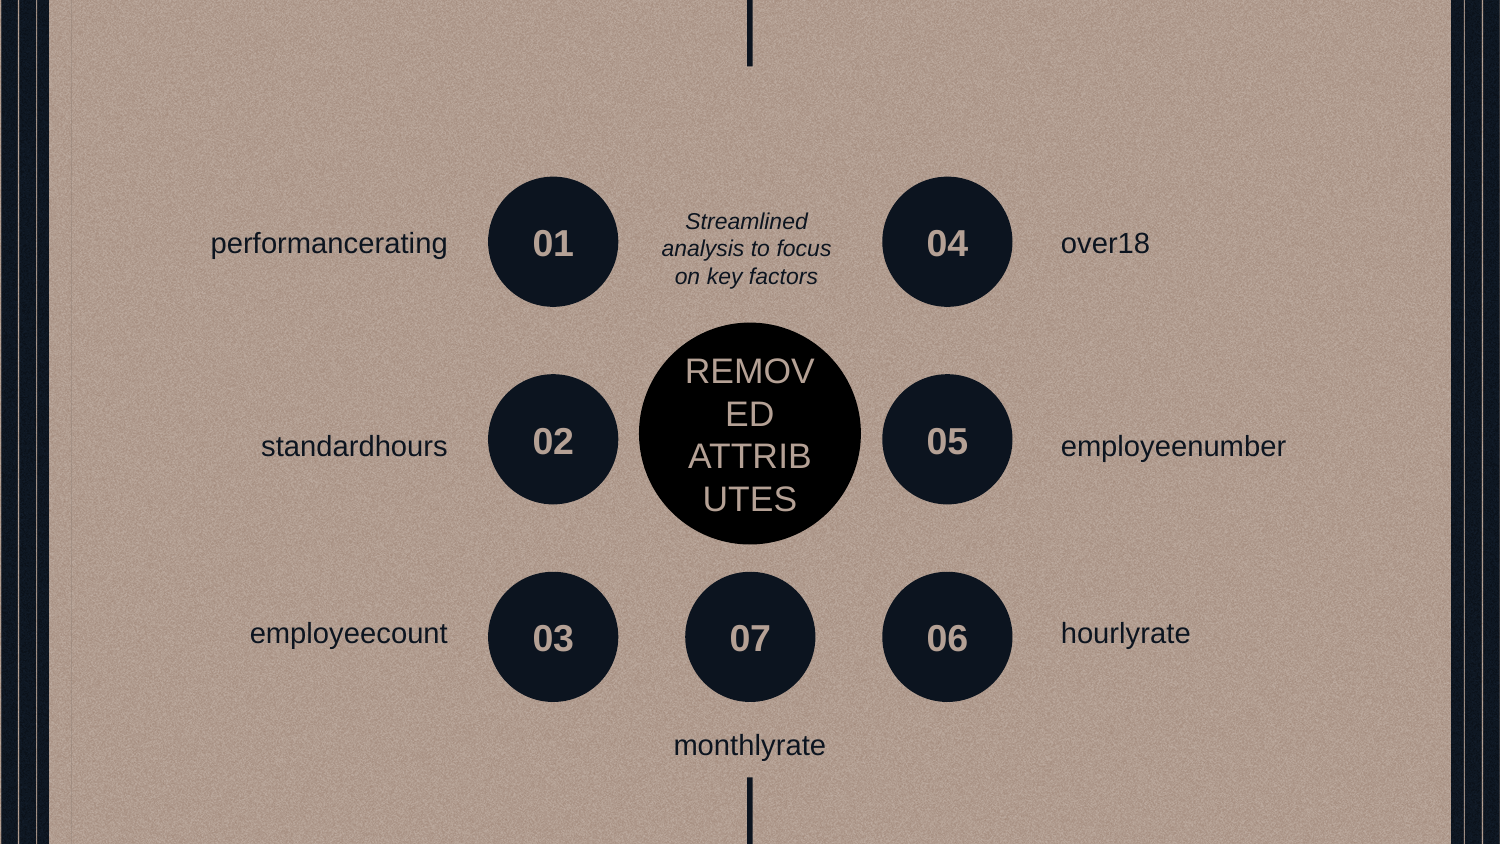

01
04
Streamlined analysis to focus on key factors
performancerating
over18
REMOVED ATTRIBUTES
02
05
standardhours
employeenumber
03
06
07
employeecount
hourlyrate
monthlyrate